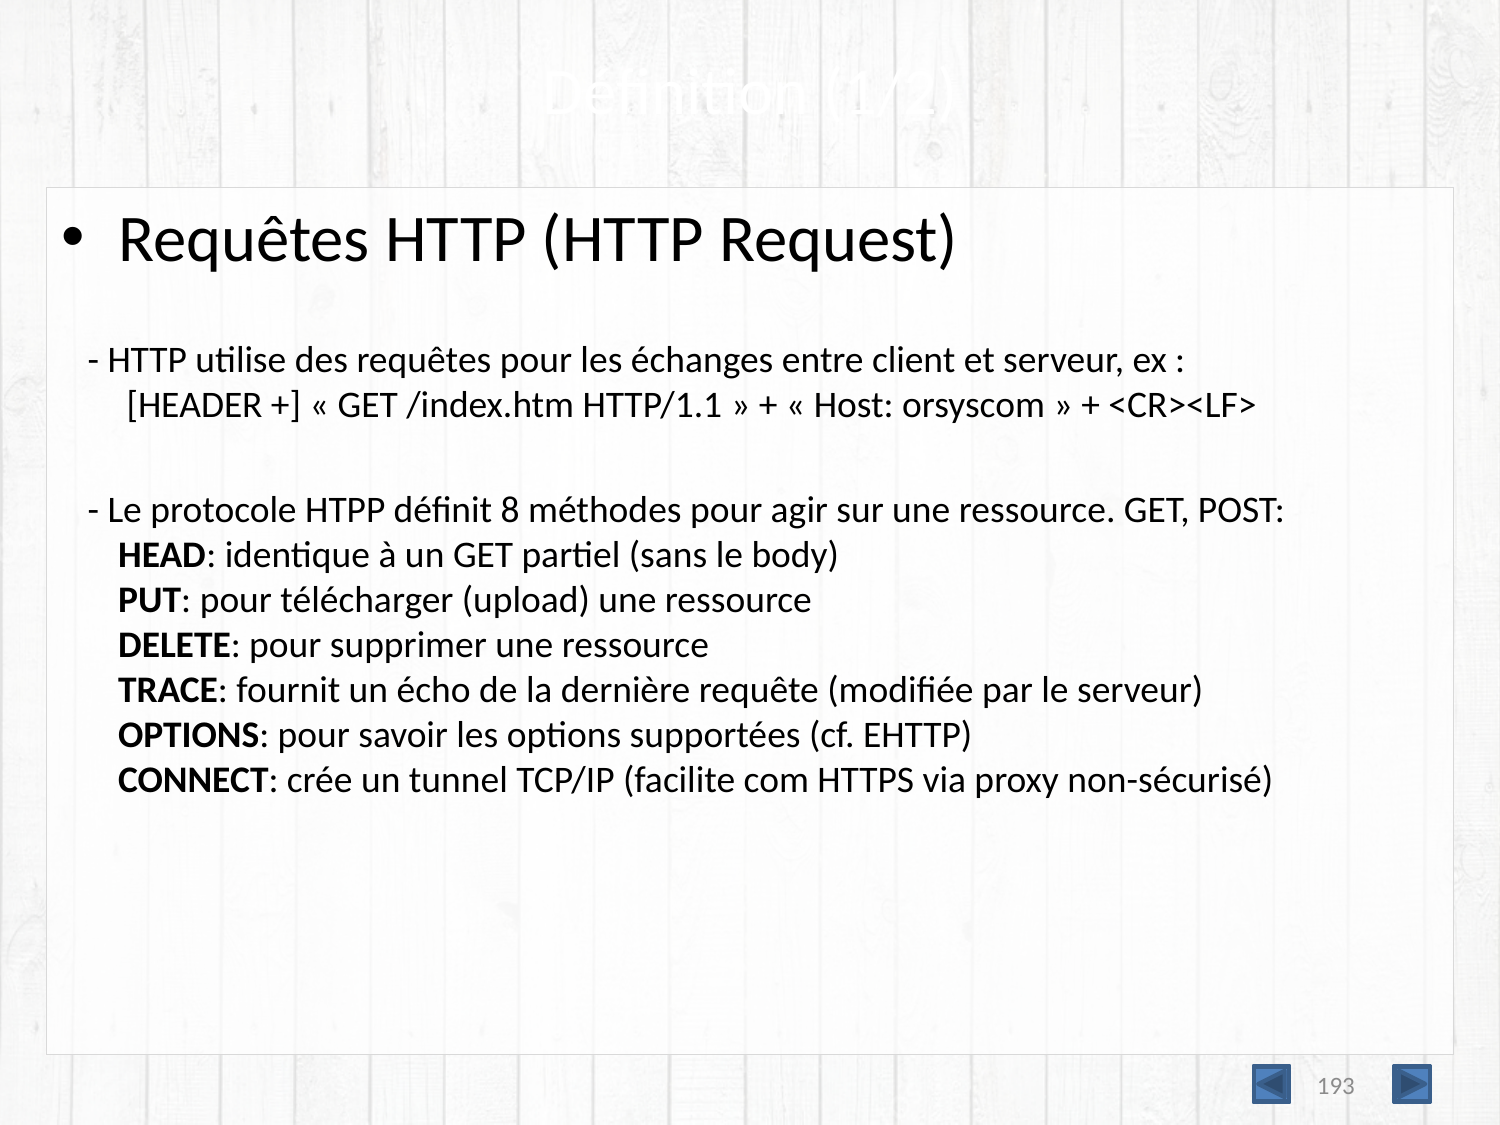

# Définition (1/2)
Requêtes HTTP (HTTP Request)

   - HTTP utilise des requêtes pour les échanges entre client et serveur, ex :
 [HEADER +] « GET /index.htm HTTP/1.1 » + « Host: orsyscom » + <CR><LF>

   - Le protocole HTPP définit 8 méthodes pour agir sur une ressource. GET, POST:
HEAD: identique à un GET partiel (sans le body)
PUT: pour télécharger (upload) une ressource
DELETE: pour supprimer une ressource
TRACE: fournit un écho de la dernière requête (modifiée par le serveur)
OPTIONS: pour savoir les options supportées (cf. EHTTP)
CONNECT: crée un tunnel TCP/IP (facilite com HTTPS via proxy non-sécurisé)
193